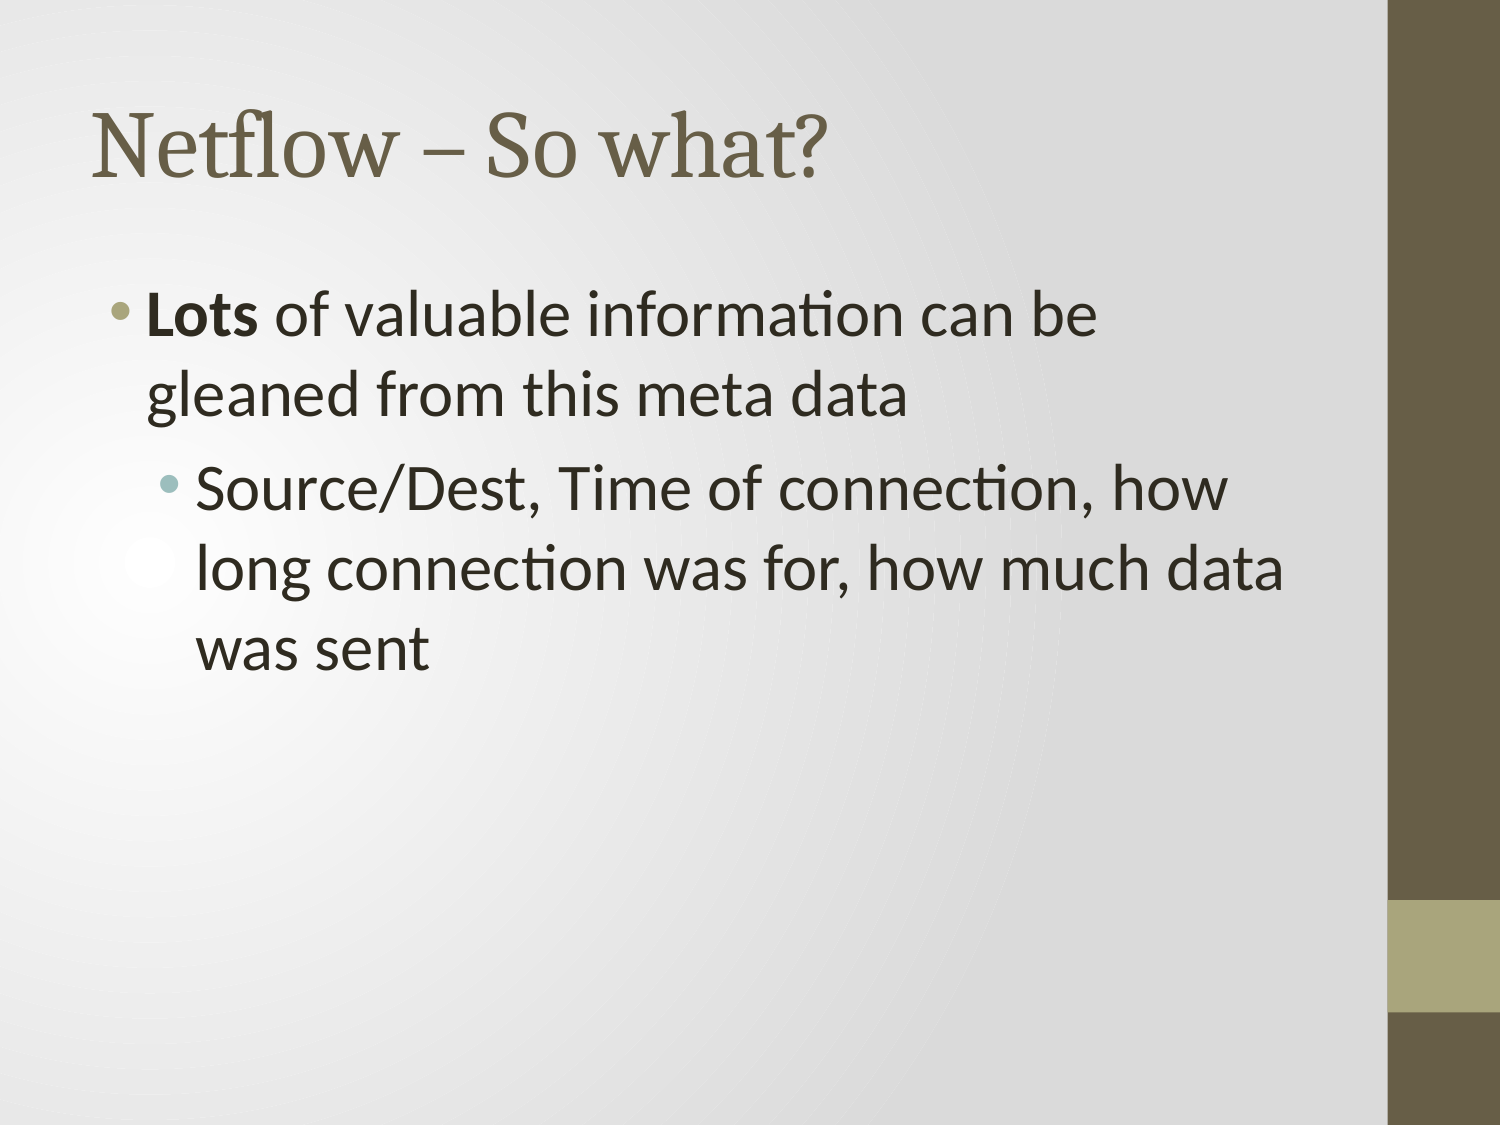

# Netflow – So what?
Lots of valuable information can be gleaned from this meta data
Source/Dest, Time of connection, how long connection was for, how much data was sent